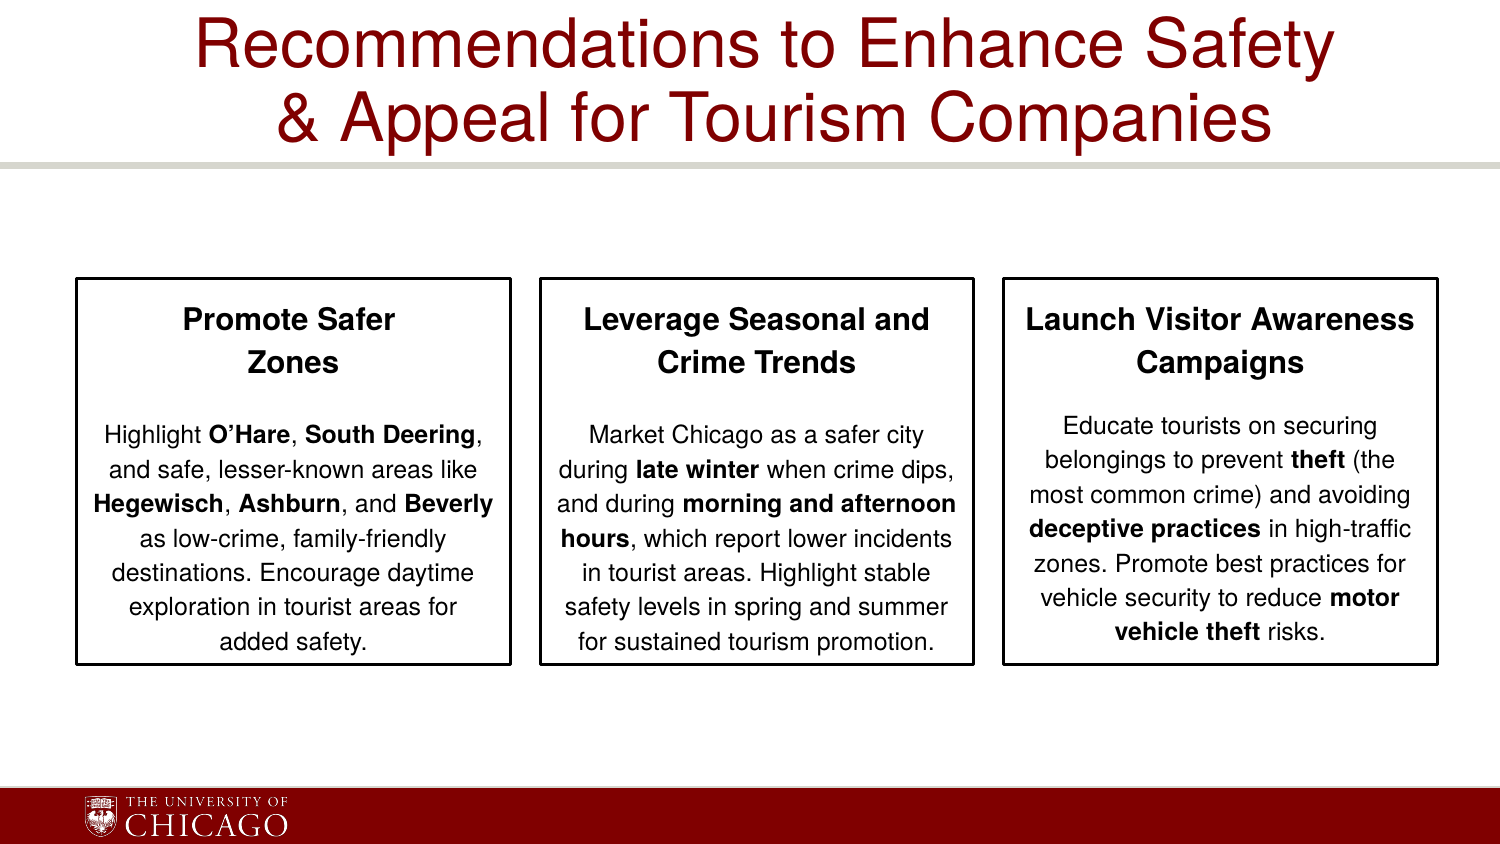

# Recommendations to Enhance Safety
& Appeal for Tourism Companies
Promote Safer
Zones

Highlight O’Hare, South Deering, and safe, lesser-known areas like Hegewisch, Ashburn, and Beverly as low-crime, family-friendly destinations. Encourage daytime exploration in tourist areas for added safety.

Leverage Seasonal and Crime Trends

Market Chicago as a safer city during late winter when crime dips, and during morning and afternoon hours, which report lower incidents in tourist areas. Highlight stable safety levels in spring and summer for sustained tourism promotion.

Launch Visitor Awareness Campaigns
Educate tourists on securing belongings to prevent theft (the most common crime) and avoiding deceptive practices in high-traffic zones. Promote best practices for vehicle security to reduce motor vehicle theft risks.